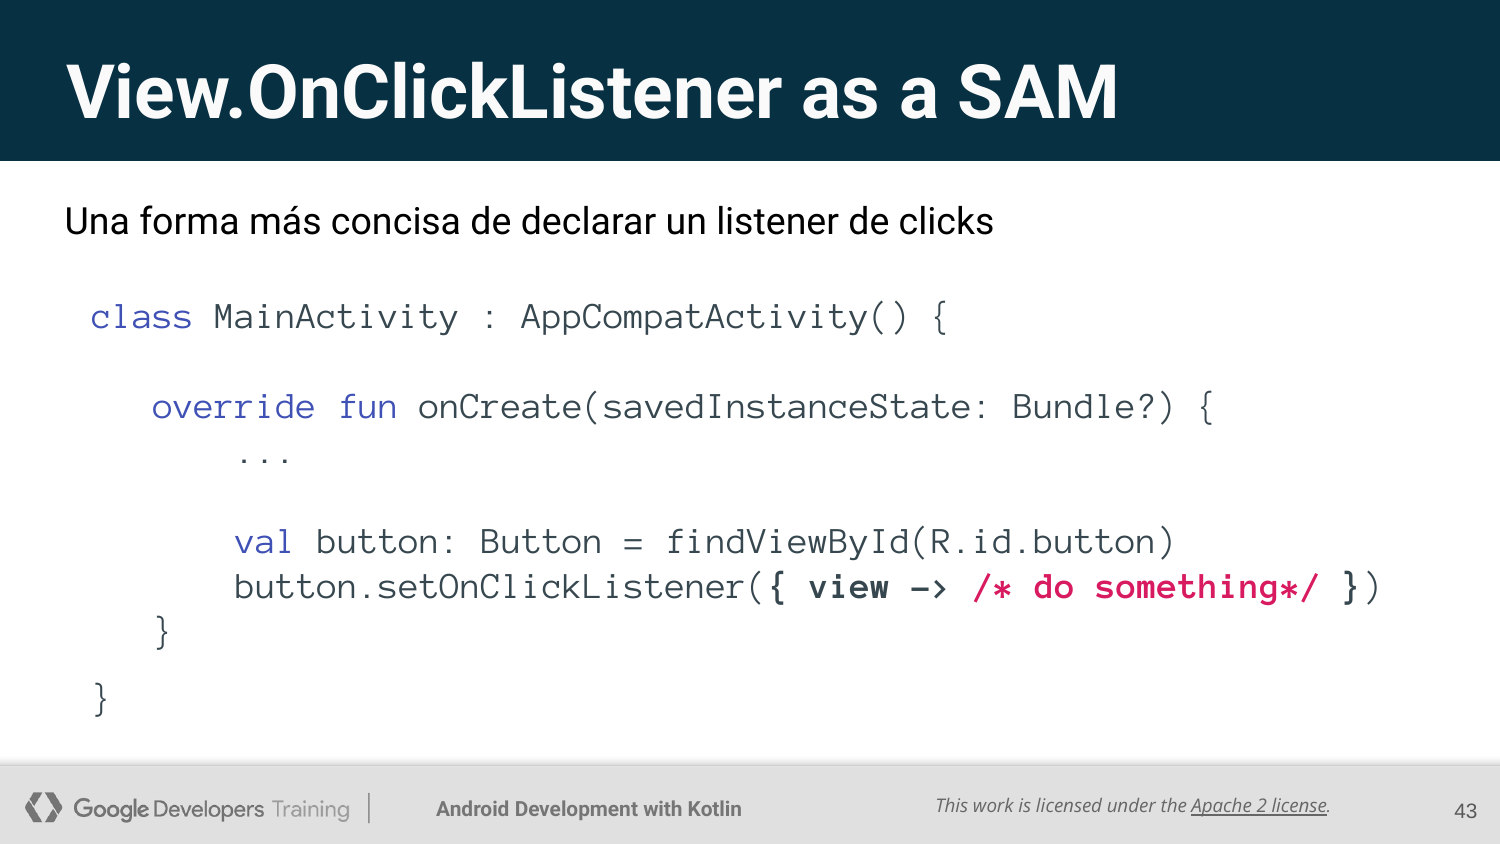

# View.OnClickListener as a SAM
Una forma más concisa de declarar un listener de clicks
class MainActivity : AppCompatActivity() {

   override fun onCreate(savedInstanceState: Bundle?) {
       ...

       val button: Button = findViewById(R.id.button)
       button.setOnClickListener({ view -> /* do something*/ })
   }
}

43